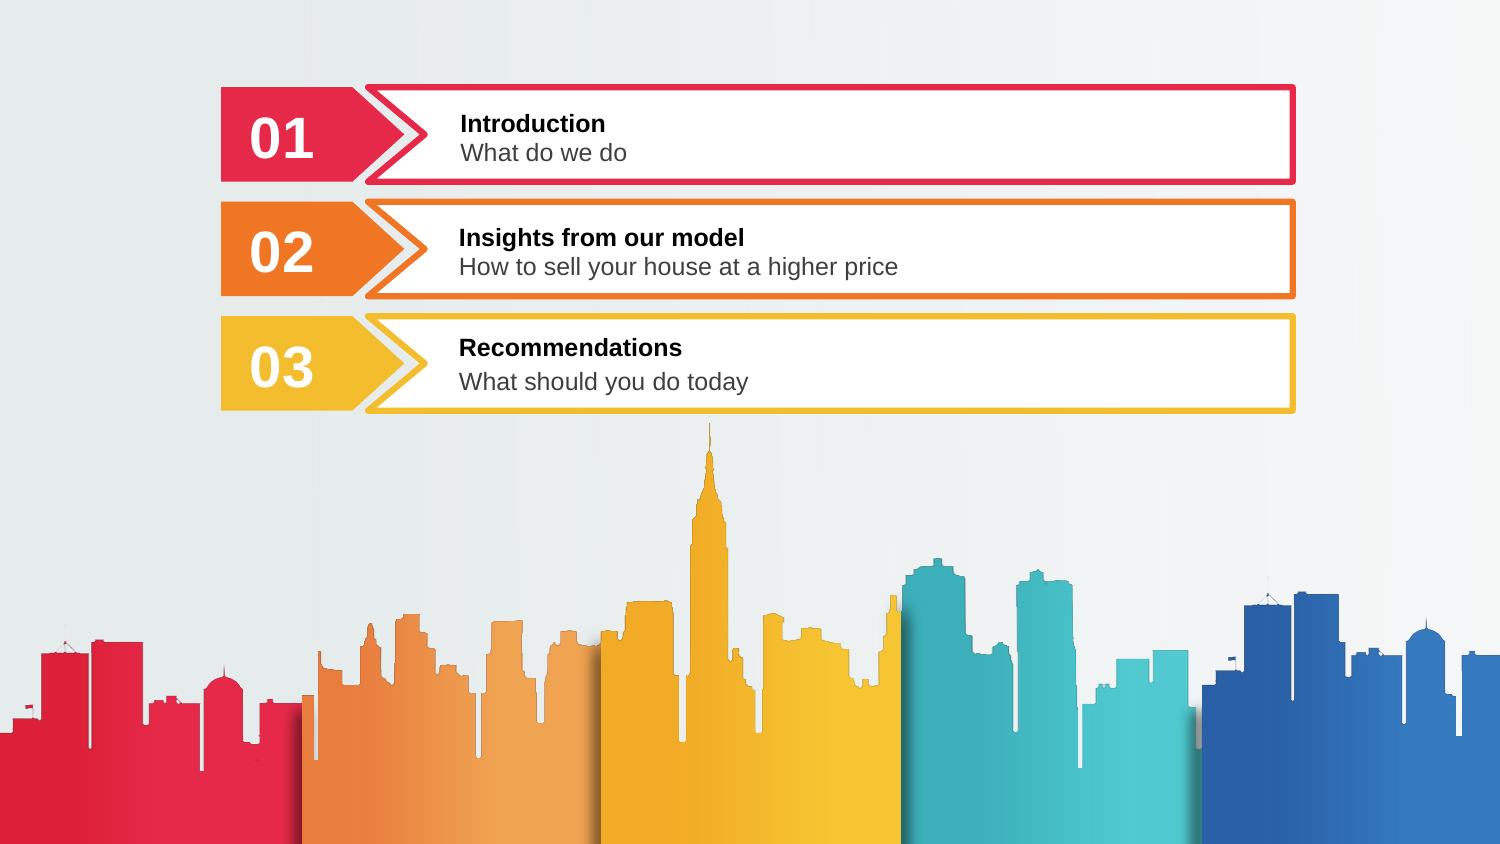

Introduction

What do we do
01

Insights from our model

How to sell your house at a higher price

02

Recommendations

What should you do today
03